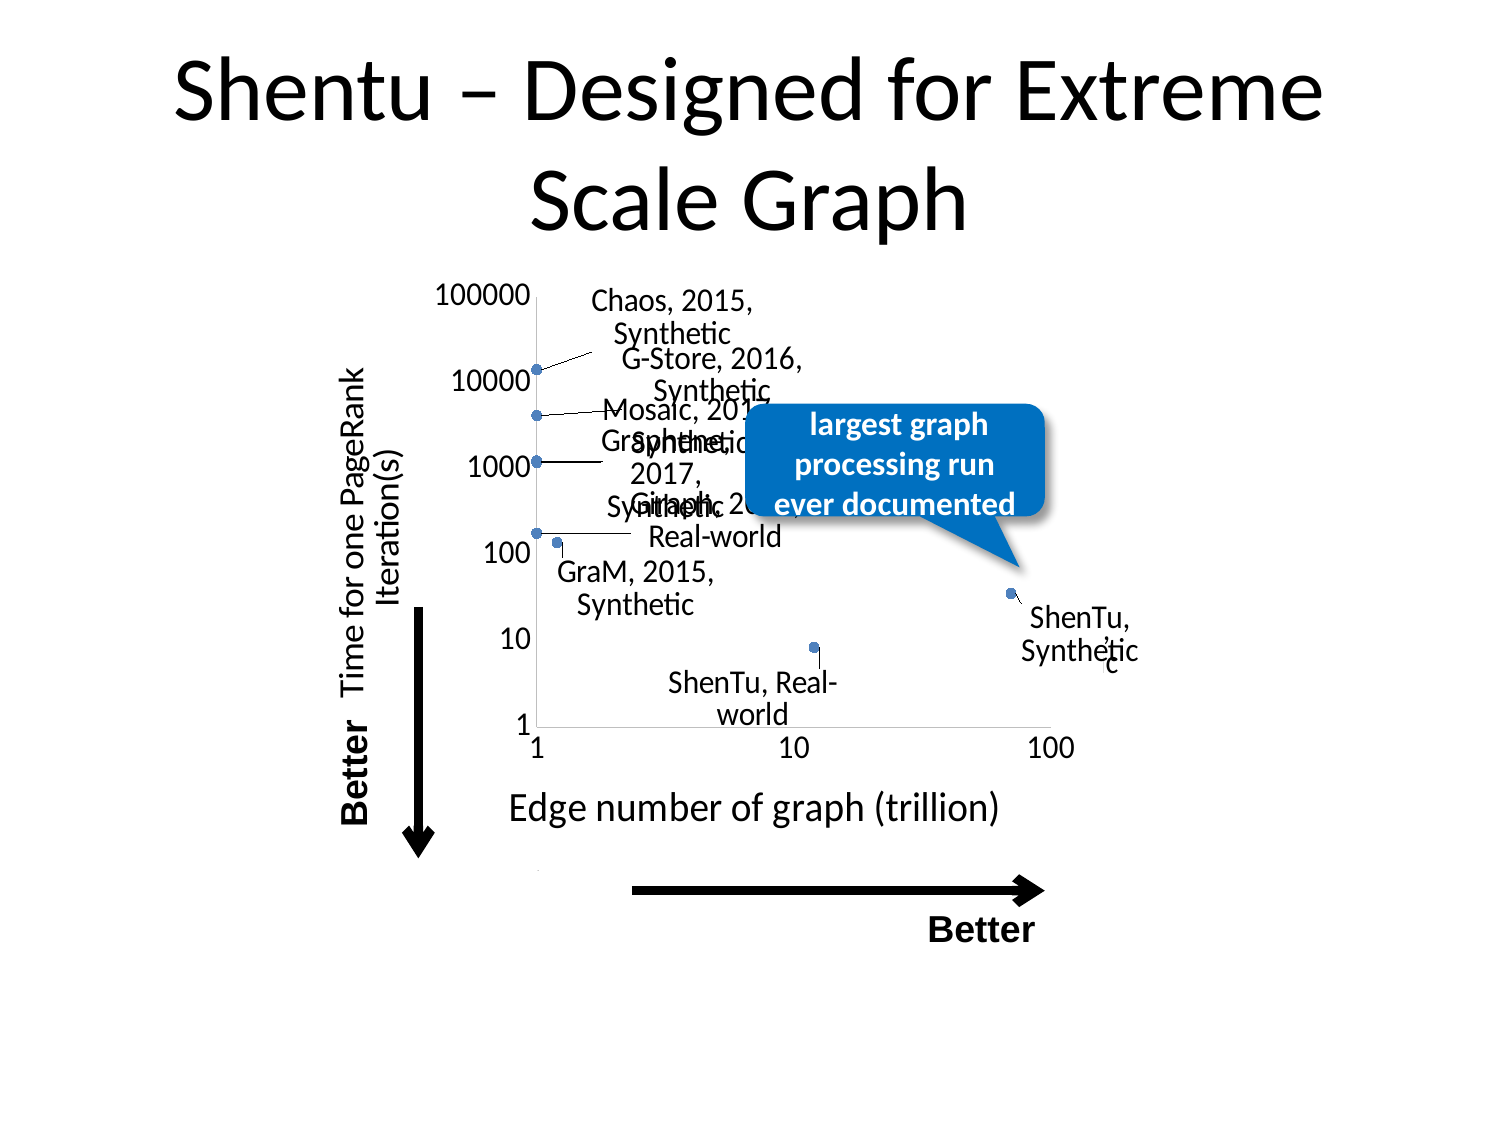

# Shentu – Designed for Extreme Scale Graph

### Chart

| Category |  |
|---|---|
Better

### Chart

| Category |  |
|---|---|
Better
Better
 largest graph processing run ever documented